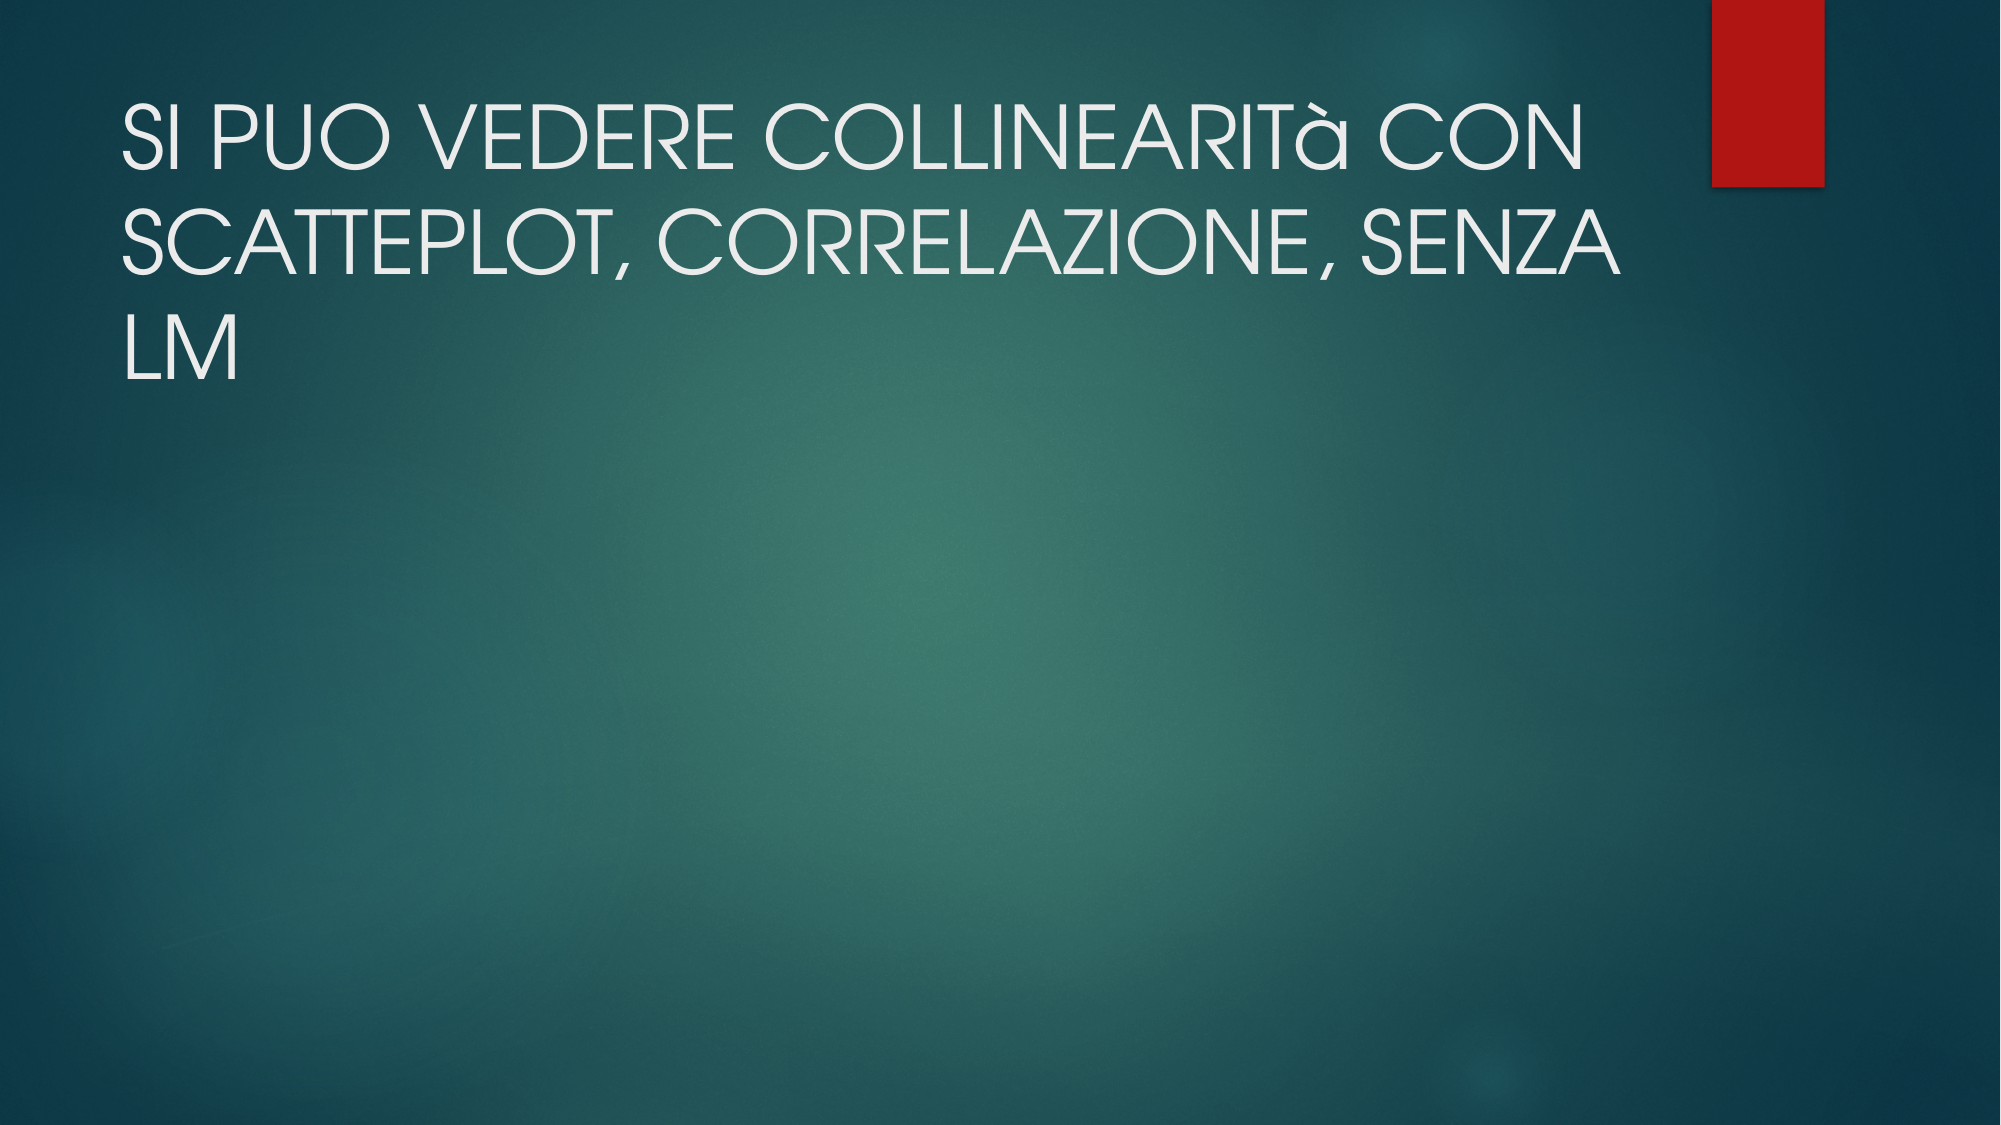

# SI PUO VEDERE COLLINEARITà CON SCATTEPLOT, CORRELAZIONE, SENZA LM